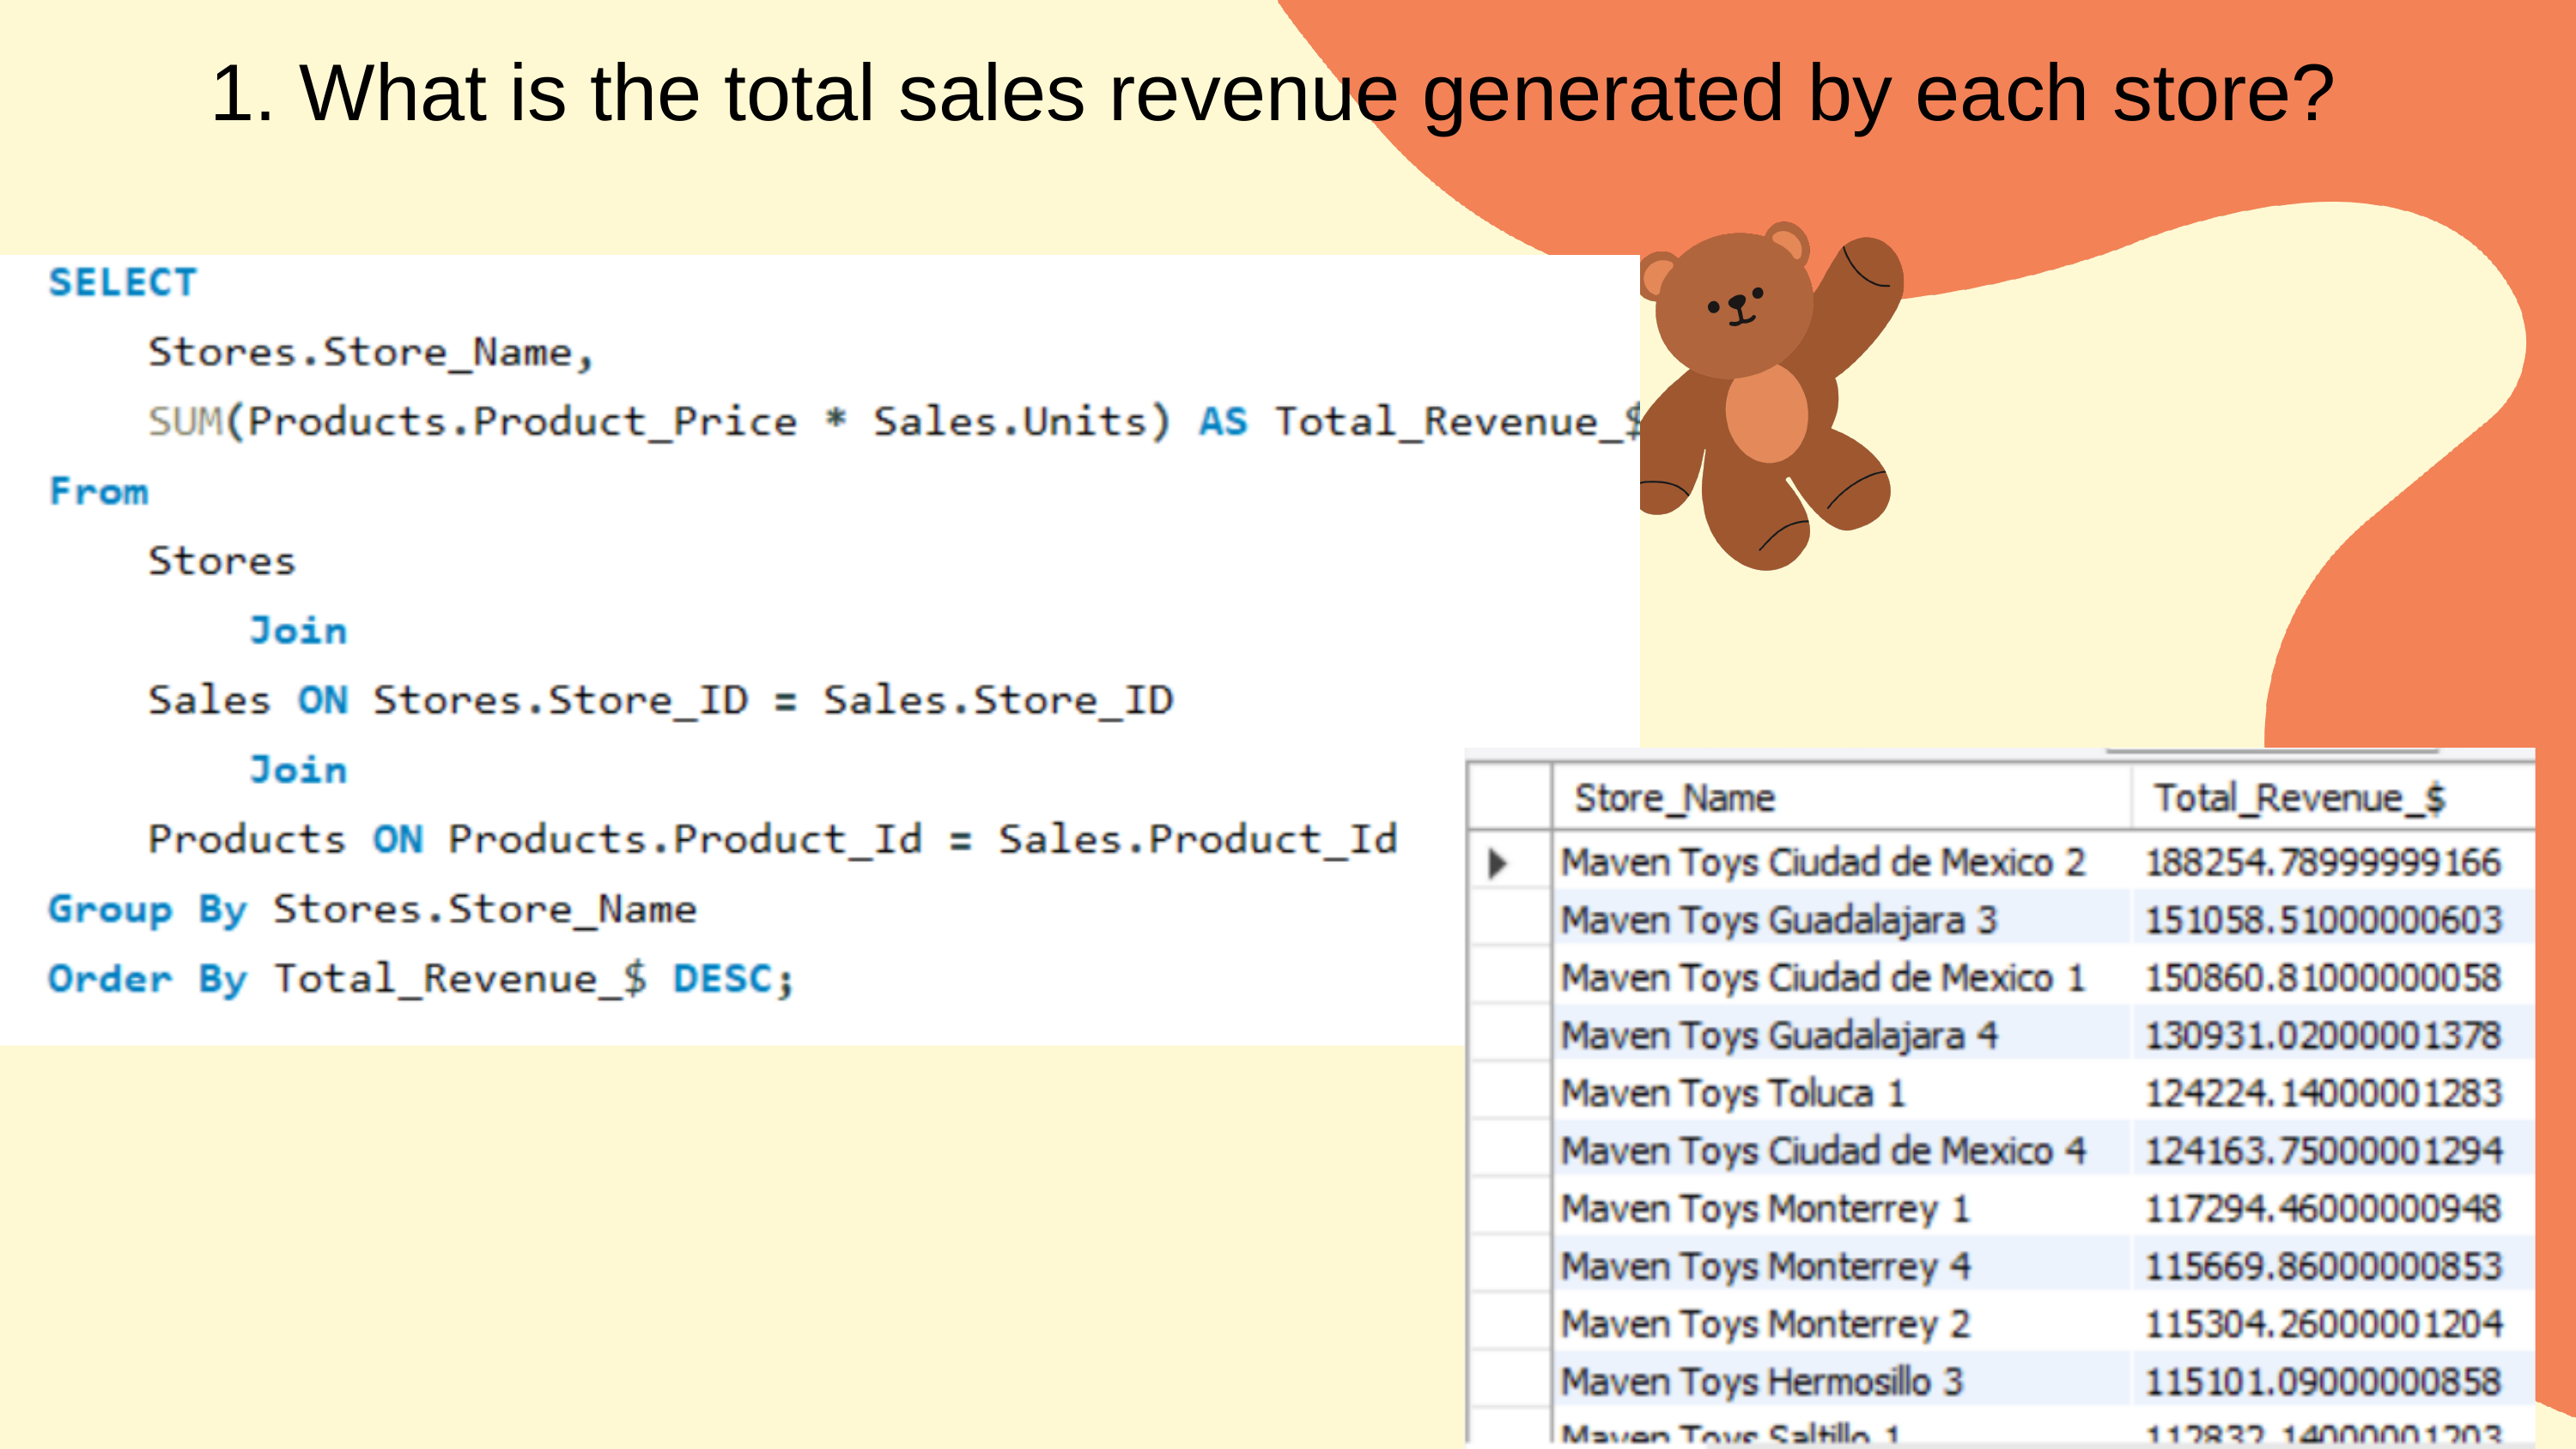

1. What is the total sales revenue generated by each store?